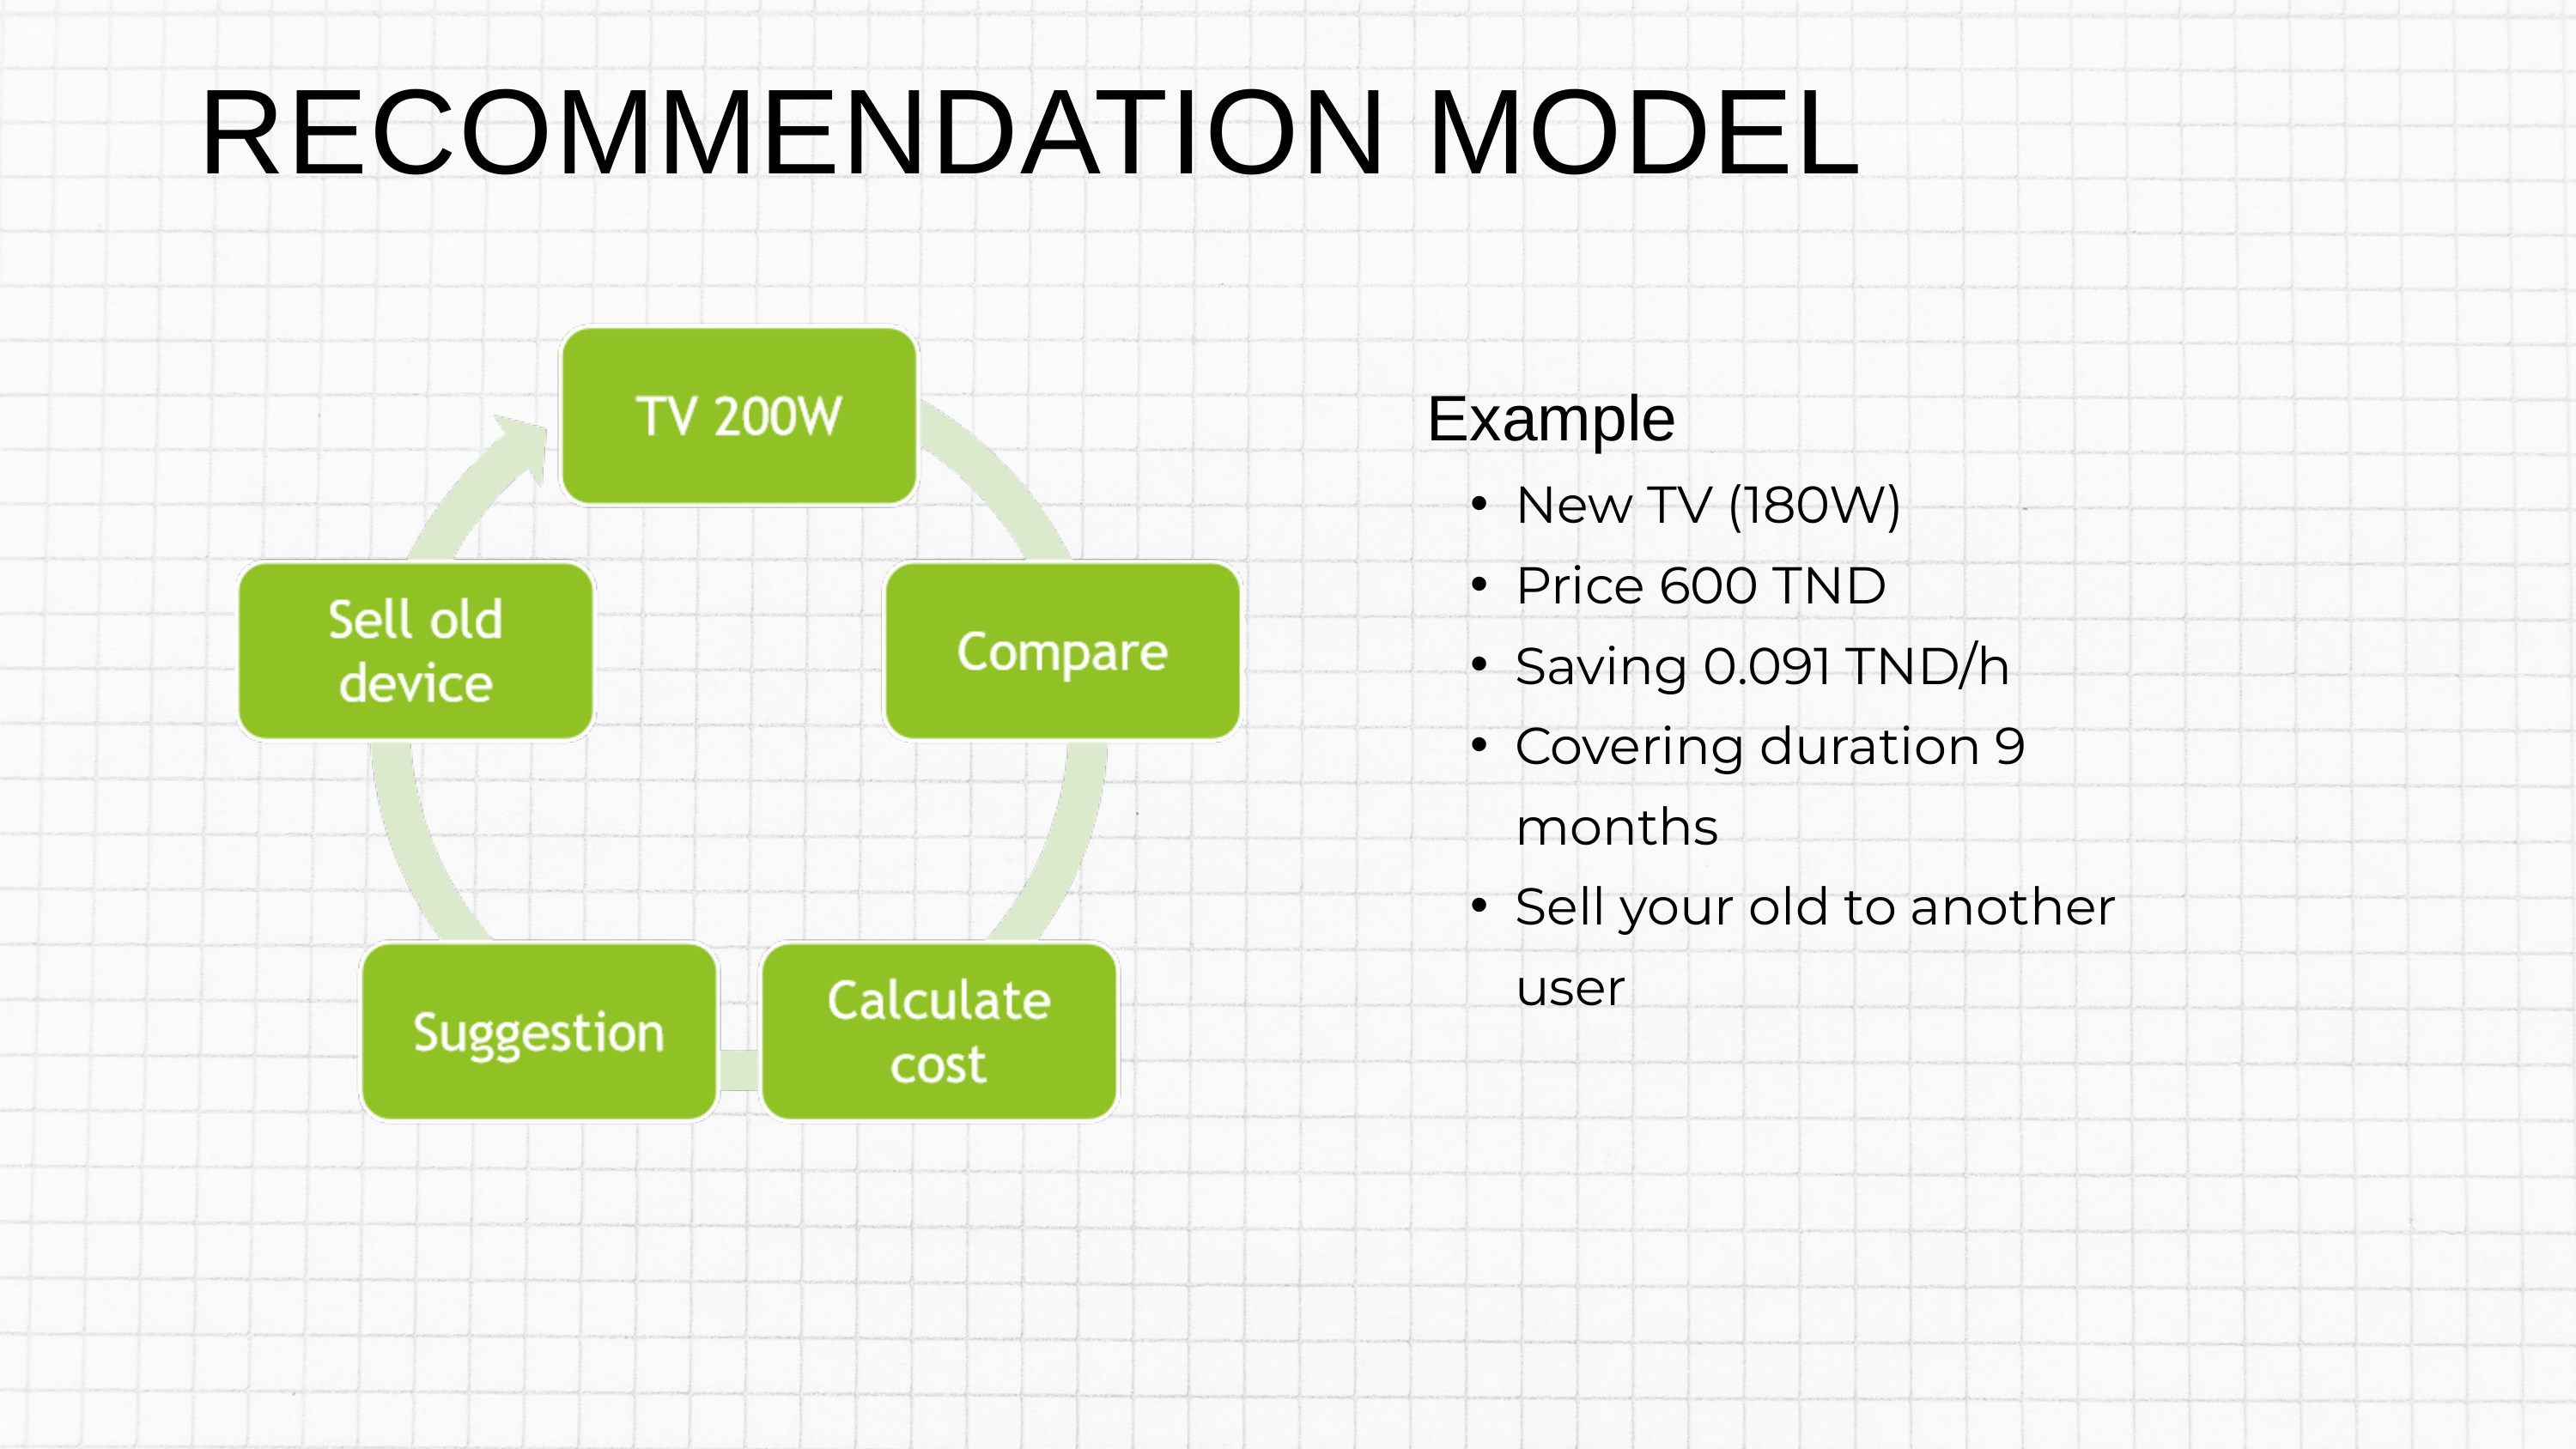

RECOMMENDATION MODEL

Example
New TV (180W)
Price 600 TND
Saving 0.091 TND/h
Covering duration 9 months
Sell your old to another user